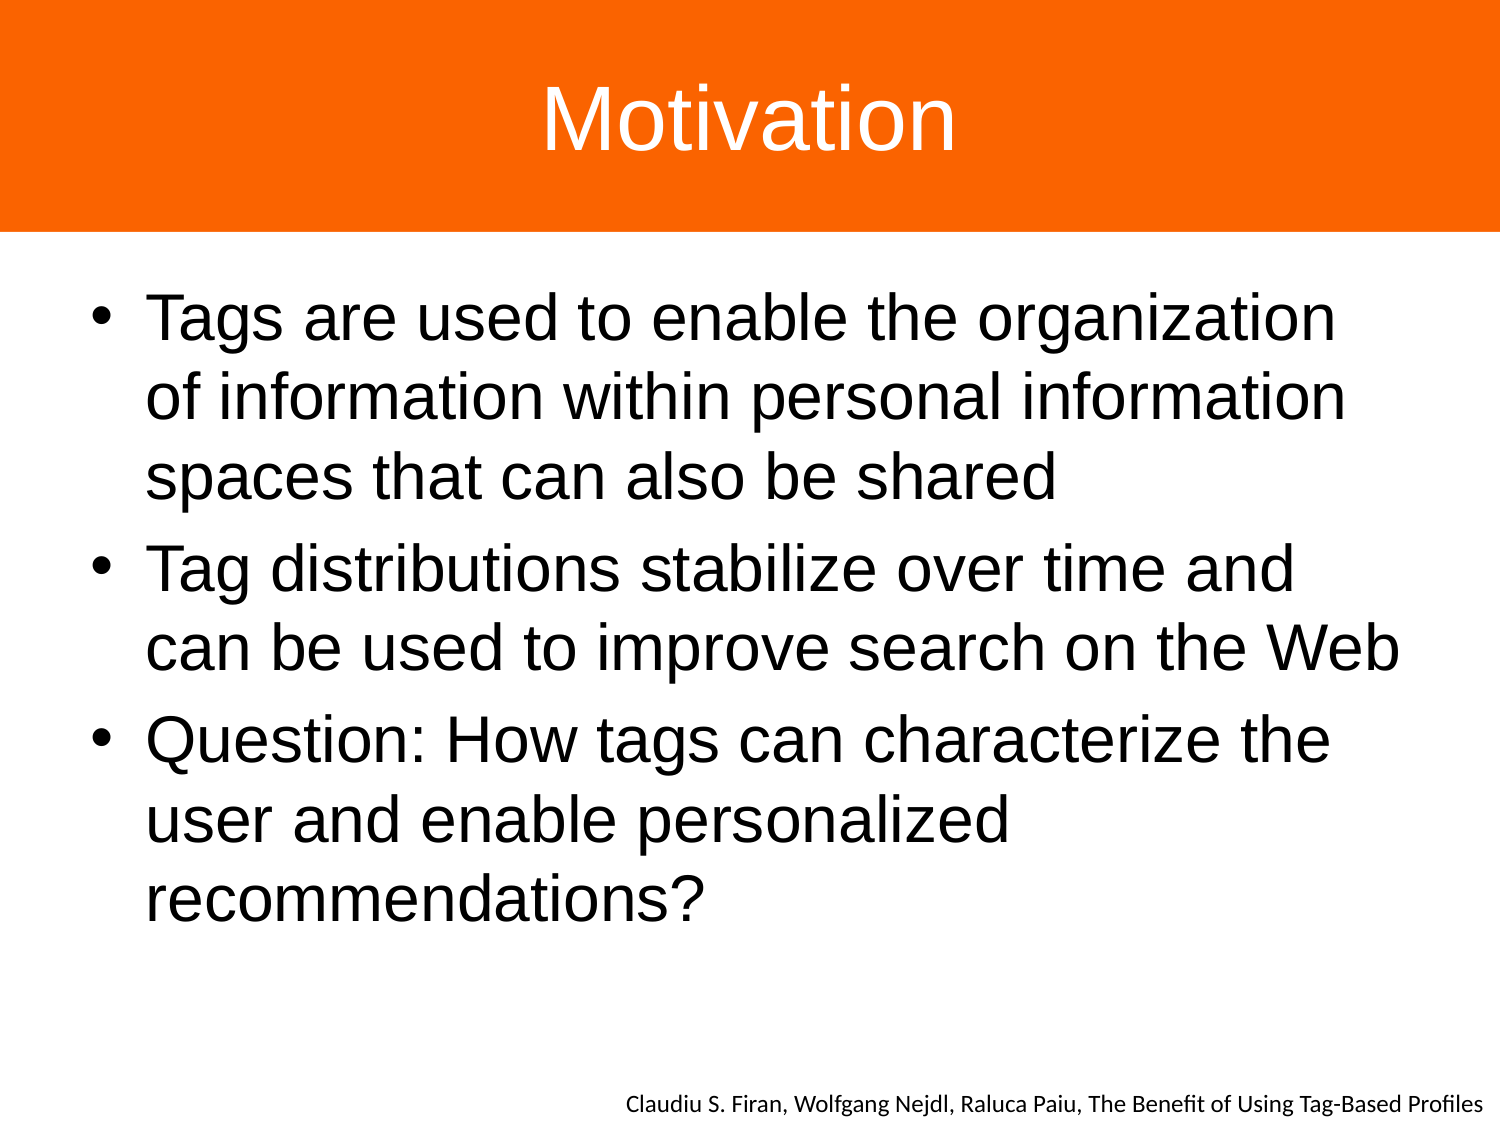

# Motivation
Tags are used to enable the organization of information within personal information spaces that can also be shared
Tag distributions stabilize over time and can be used to improve search on the Web
Question: How tags can characterize the user and enable personalized recommendations?
Claudiu S. Firan, Wolfgang Nejdl, Raluca Paiu, The Benefit of Using Tag-Based Profiles